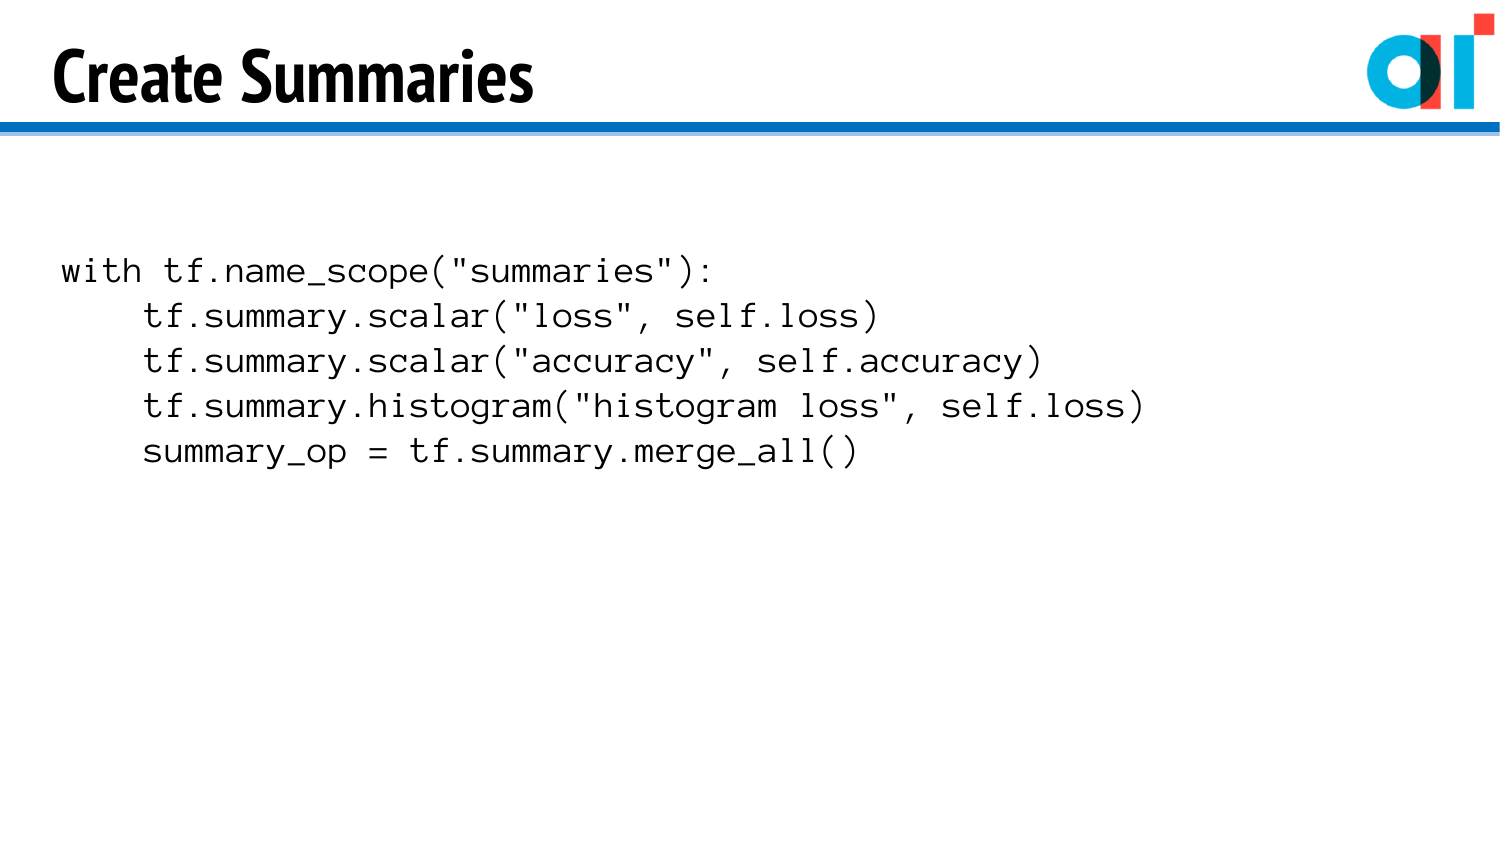

# Create Summaries

with tf.name_scope("summaries"):
    tf.summary.scalar("loss", self.loss)
    tf.summary.scalar("accuracy", self.accuracy)
    tf.summary.histogram("histogram loss", self.loss)
    summary_op = tf.summary.merge_all()